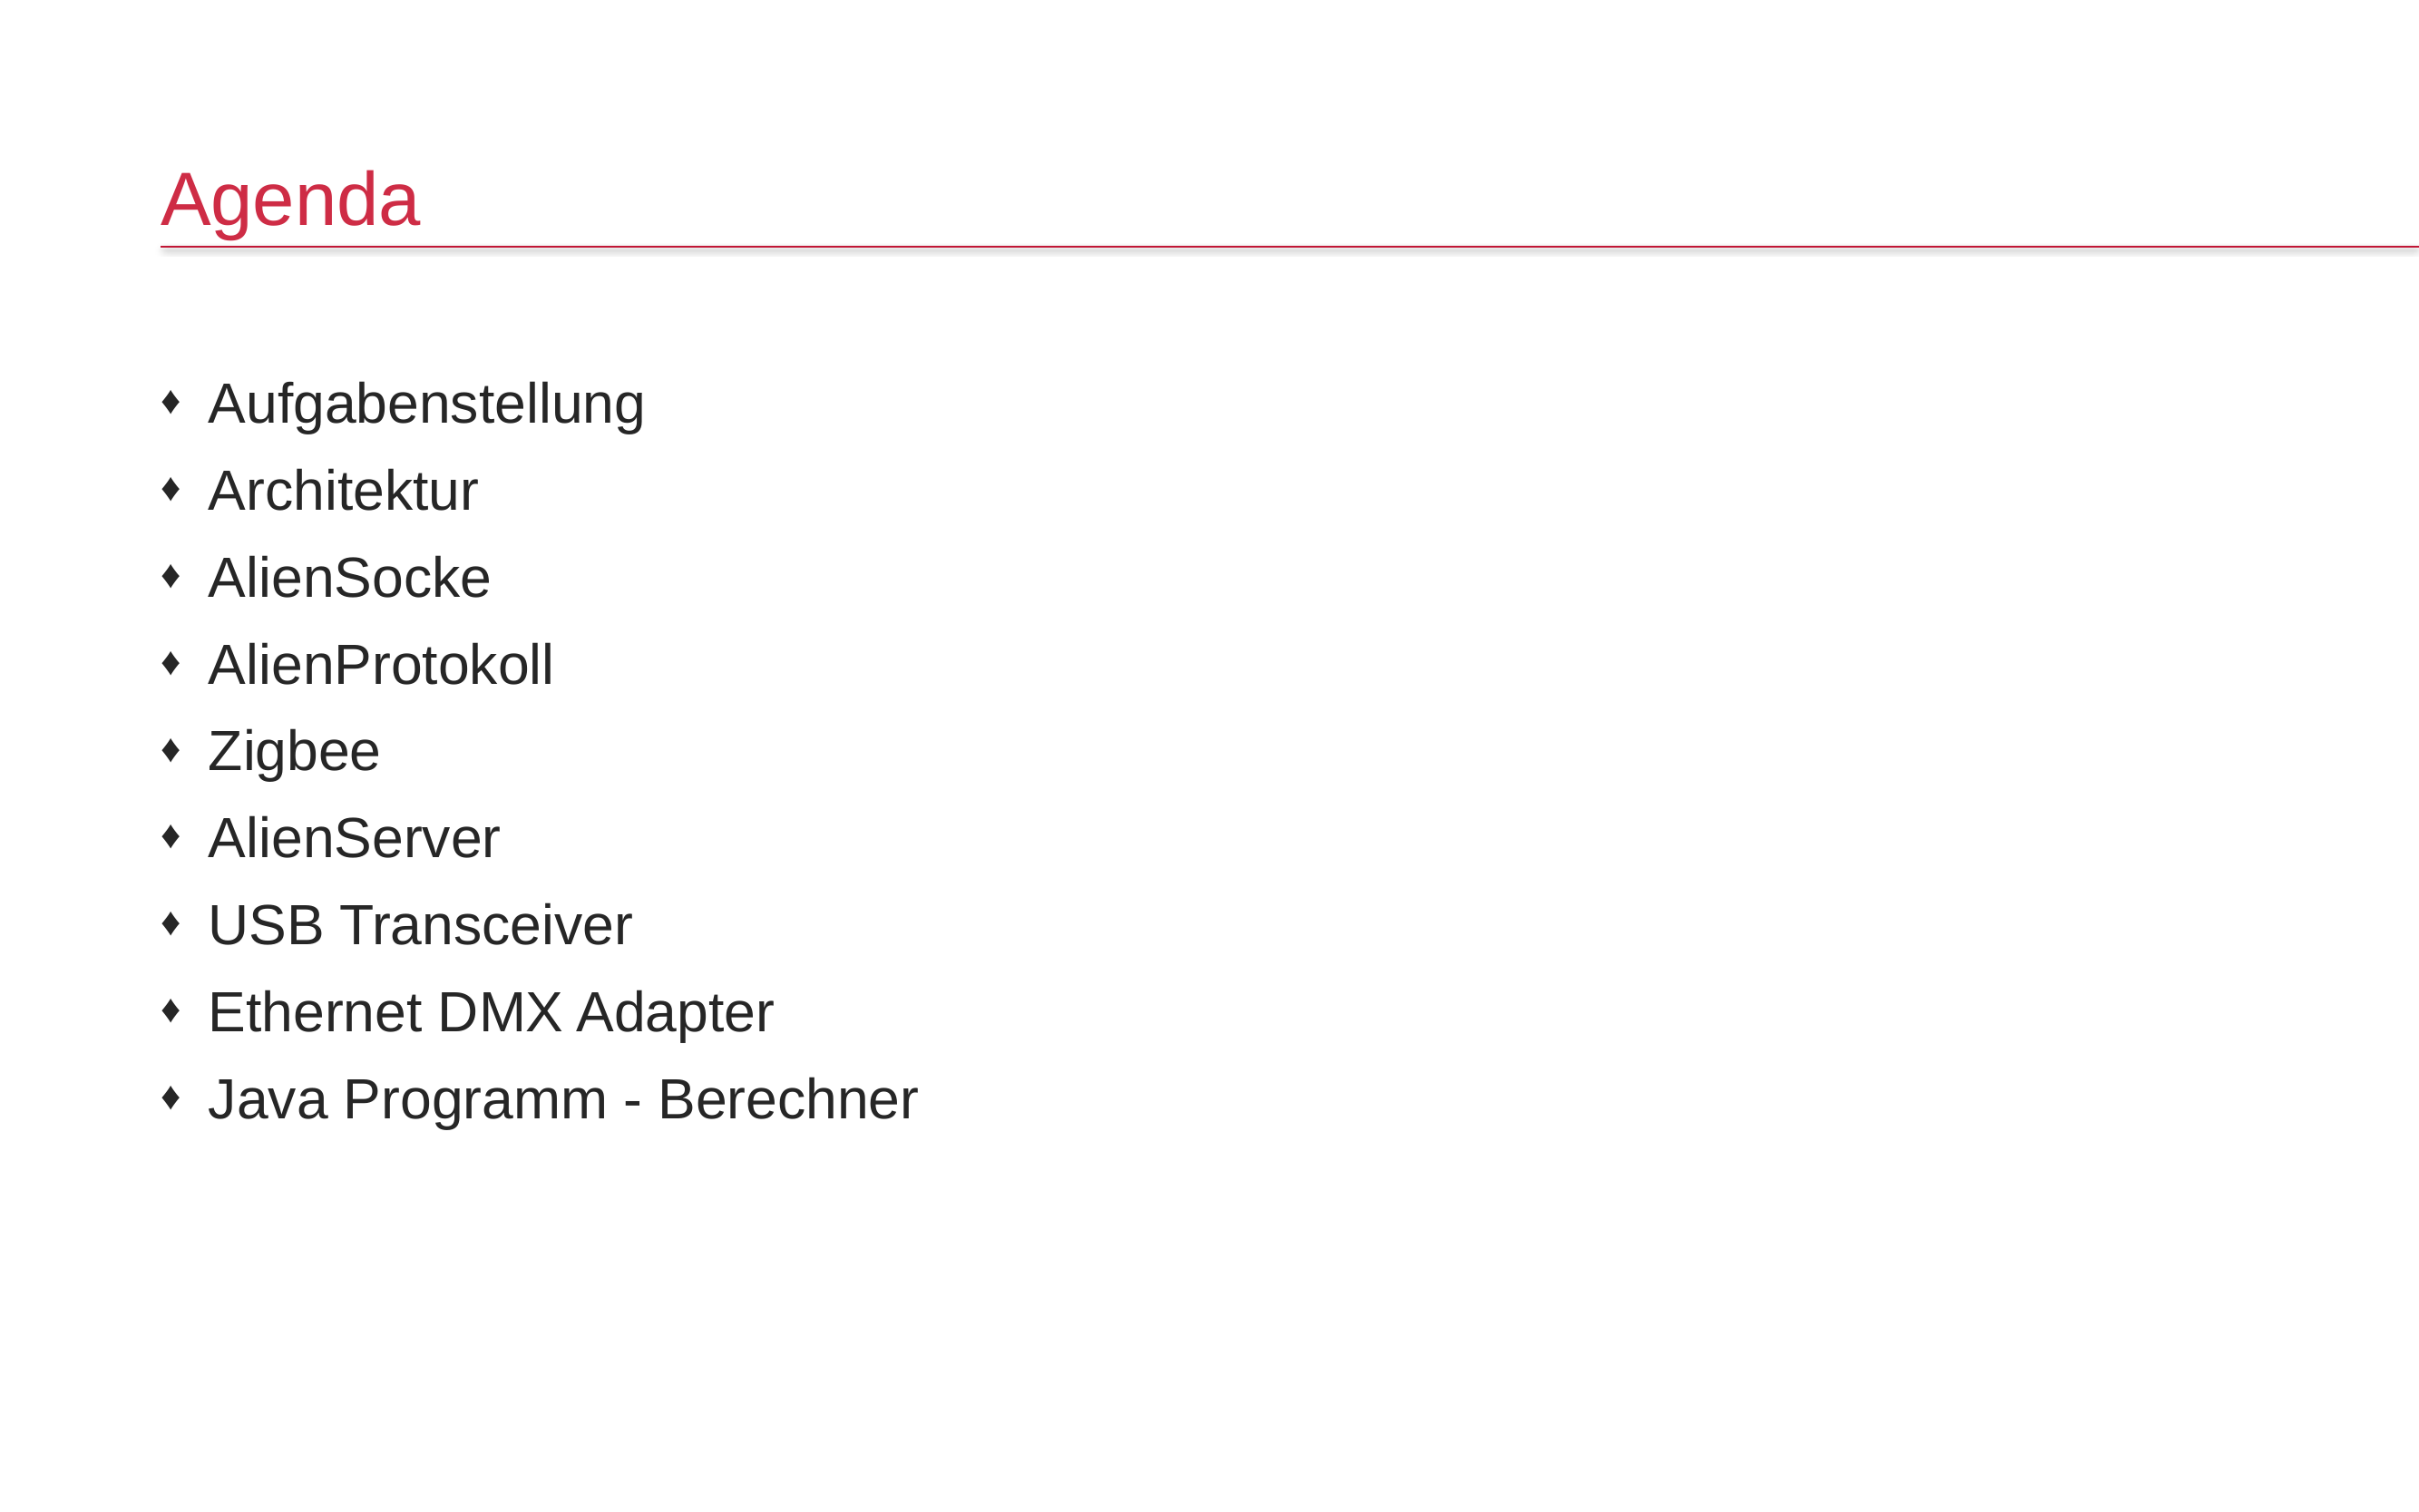

# Agenda
Aufgabenstellung
Architektur
AlienSocke
AlienProtokoll
Zigbee
AlienServer
USB Transceiver
Ethernet DMX Adapter
Java Programm - Berechner